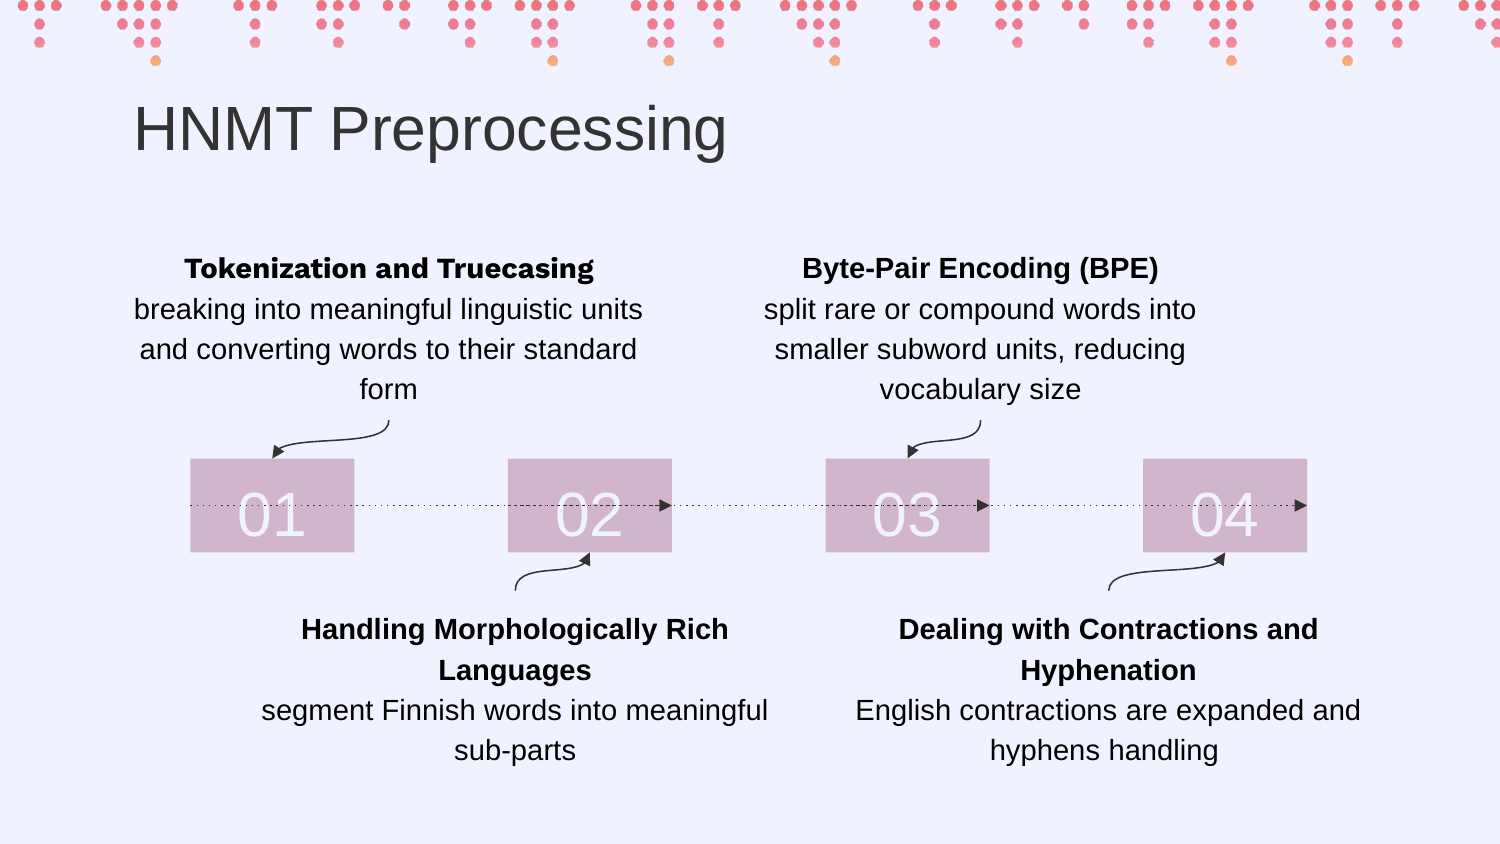

# HNMT Preprocessing
Tokenization and Truecasing
breaking into meaningful linguistic units and converting words to their standard form
Byte-Pair Encoding (BPE)
split rare or compound words into smaller subword units, reducing vocabulary size
01
02
03
04
Handling Morphologically Rich Languages
segment Finnish words into meaningful sub-parts
Dealing with Contractions and Hyphenation
English contractions are expanded and hyphens handling